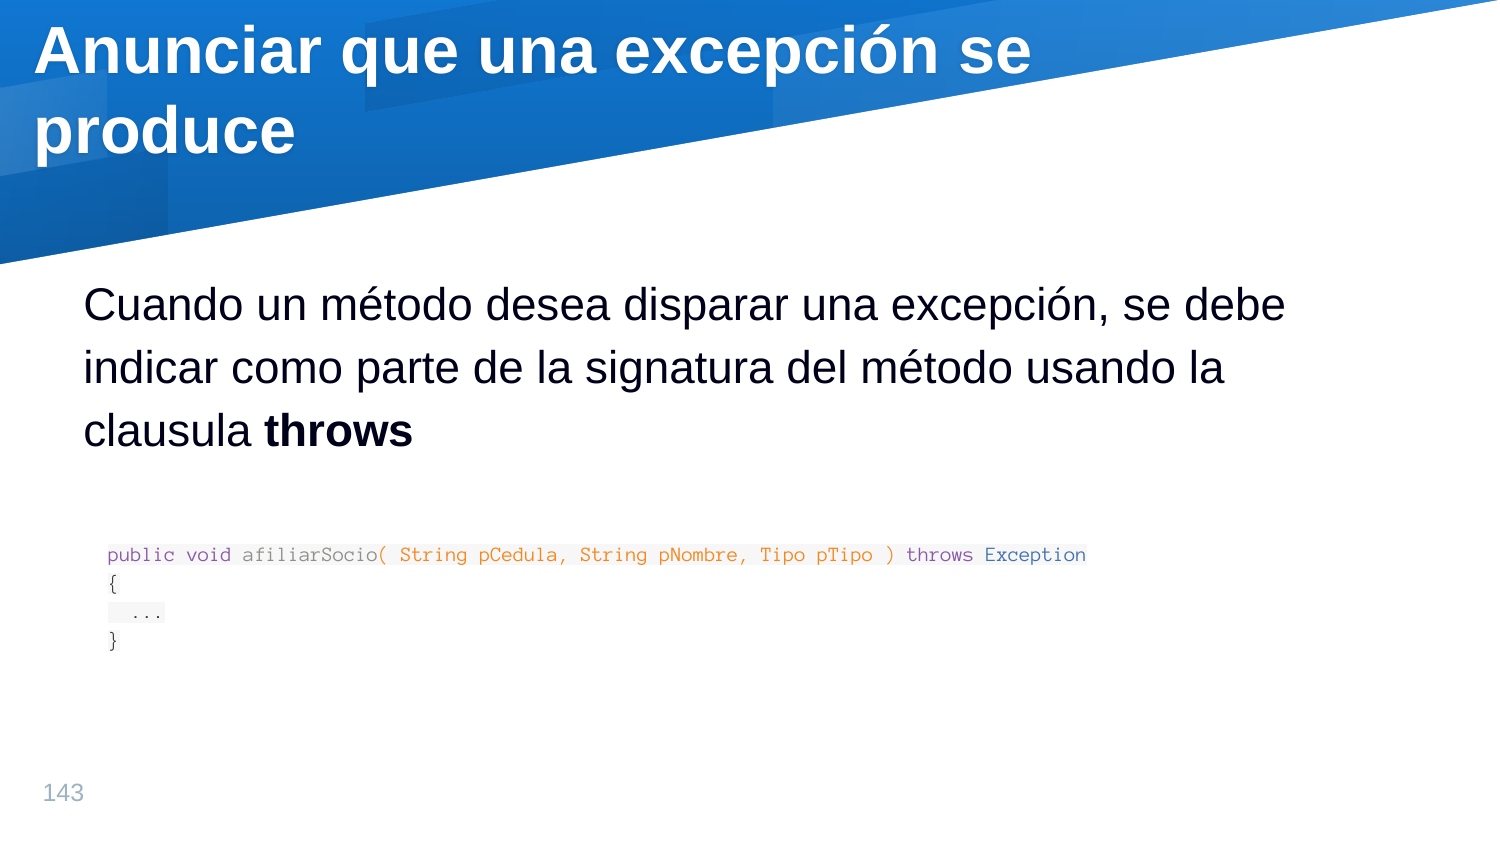

Anunciar que una excepción se produce
Cuando un método desea disparar una excepción, se debe indicar como parte de la signatura del método usando la clausula throws

public void afiliarSocio( String pCedula, String pNombre, Tipo pTipo ) throws Exception
{
  ...
}

143